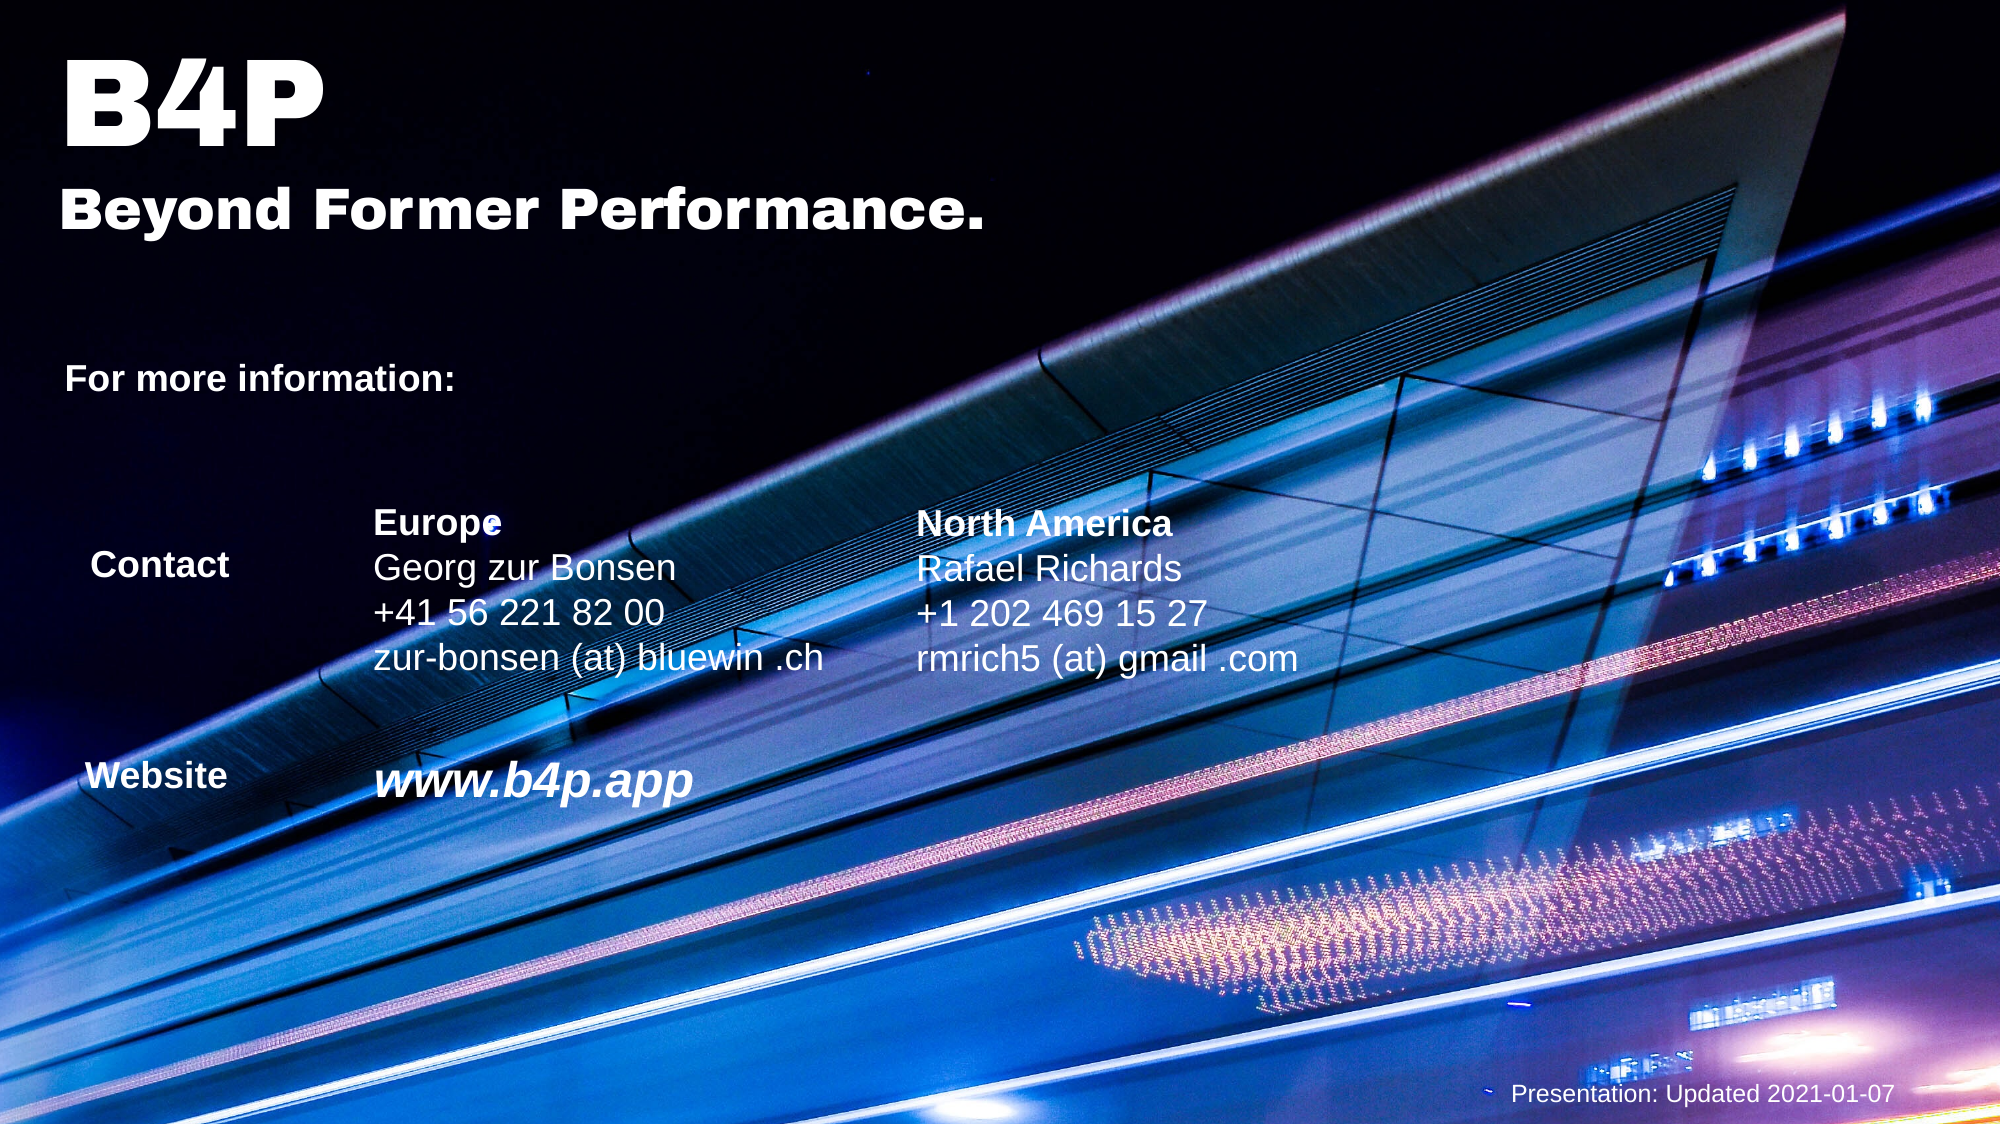

# B4P Beyond Former Performance.
For more information:
Europe
Georg zur Bonsen
+41 56 221 82 00
zur-bonsen (at) bluewin .ch
North America
Rafael Richards
+1 202 469 15 27
rmrich5 (at) gmail .com
Contact

www.b4p.app
Website
Presentation: Updated 2021-01-07